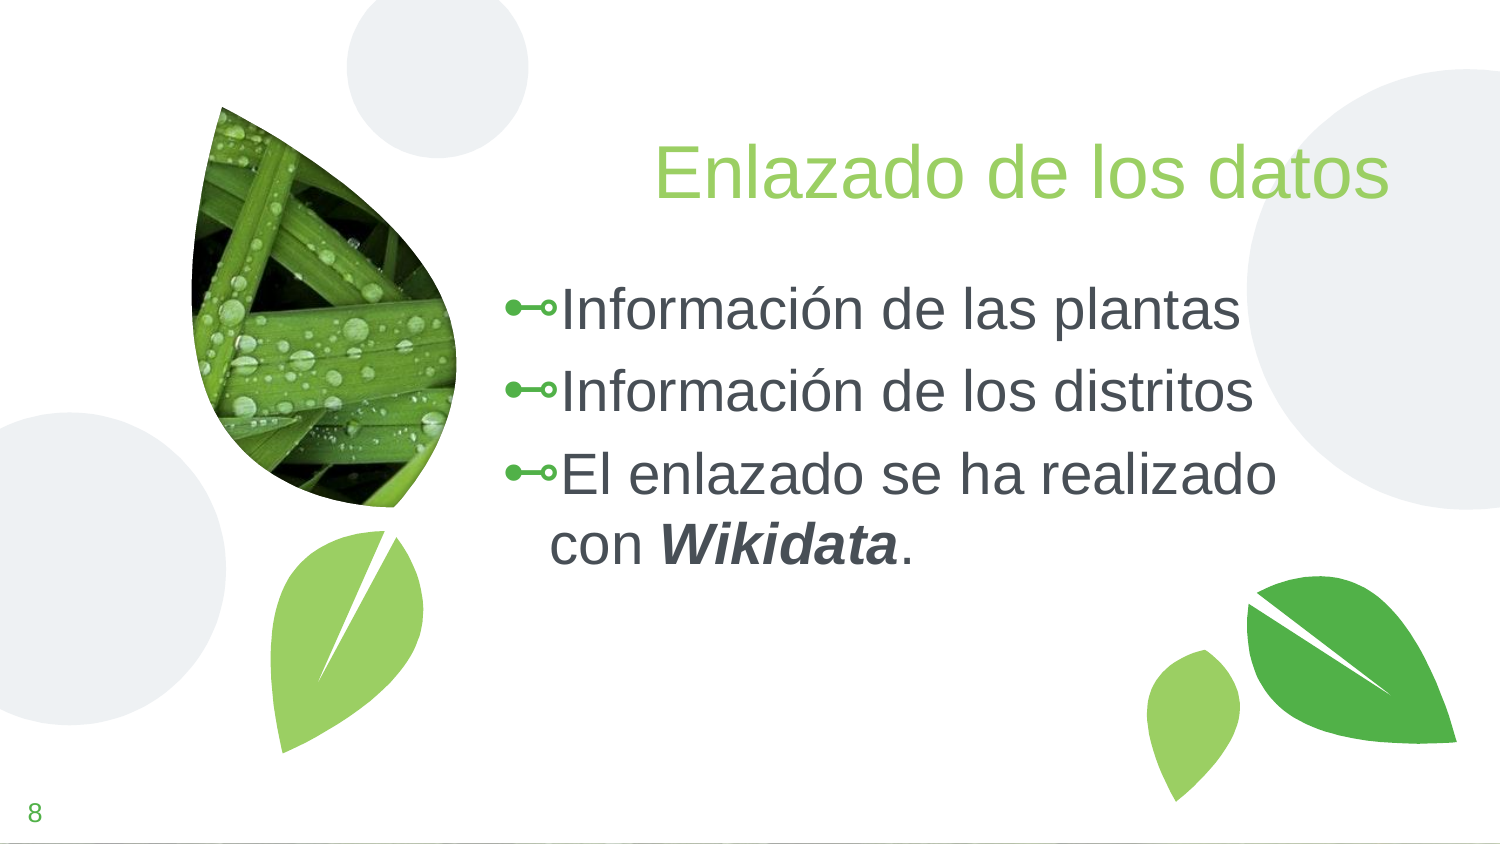

Enlazado de los datos

Información de las plantas
Información de los distritos
El enlazado se ha realizado con Wikidata.

8